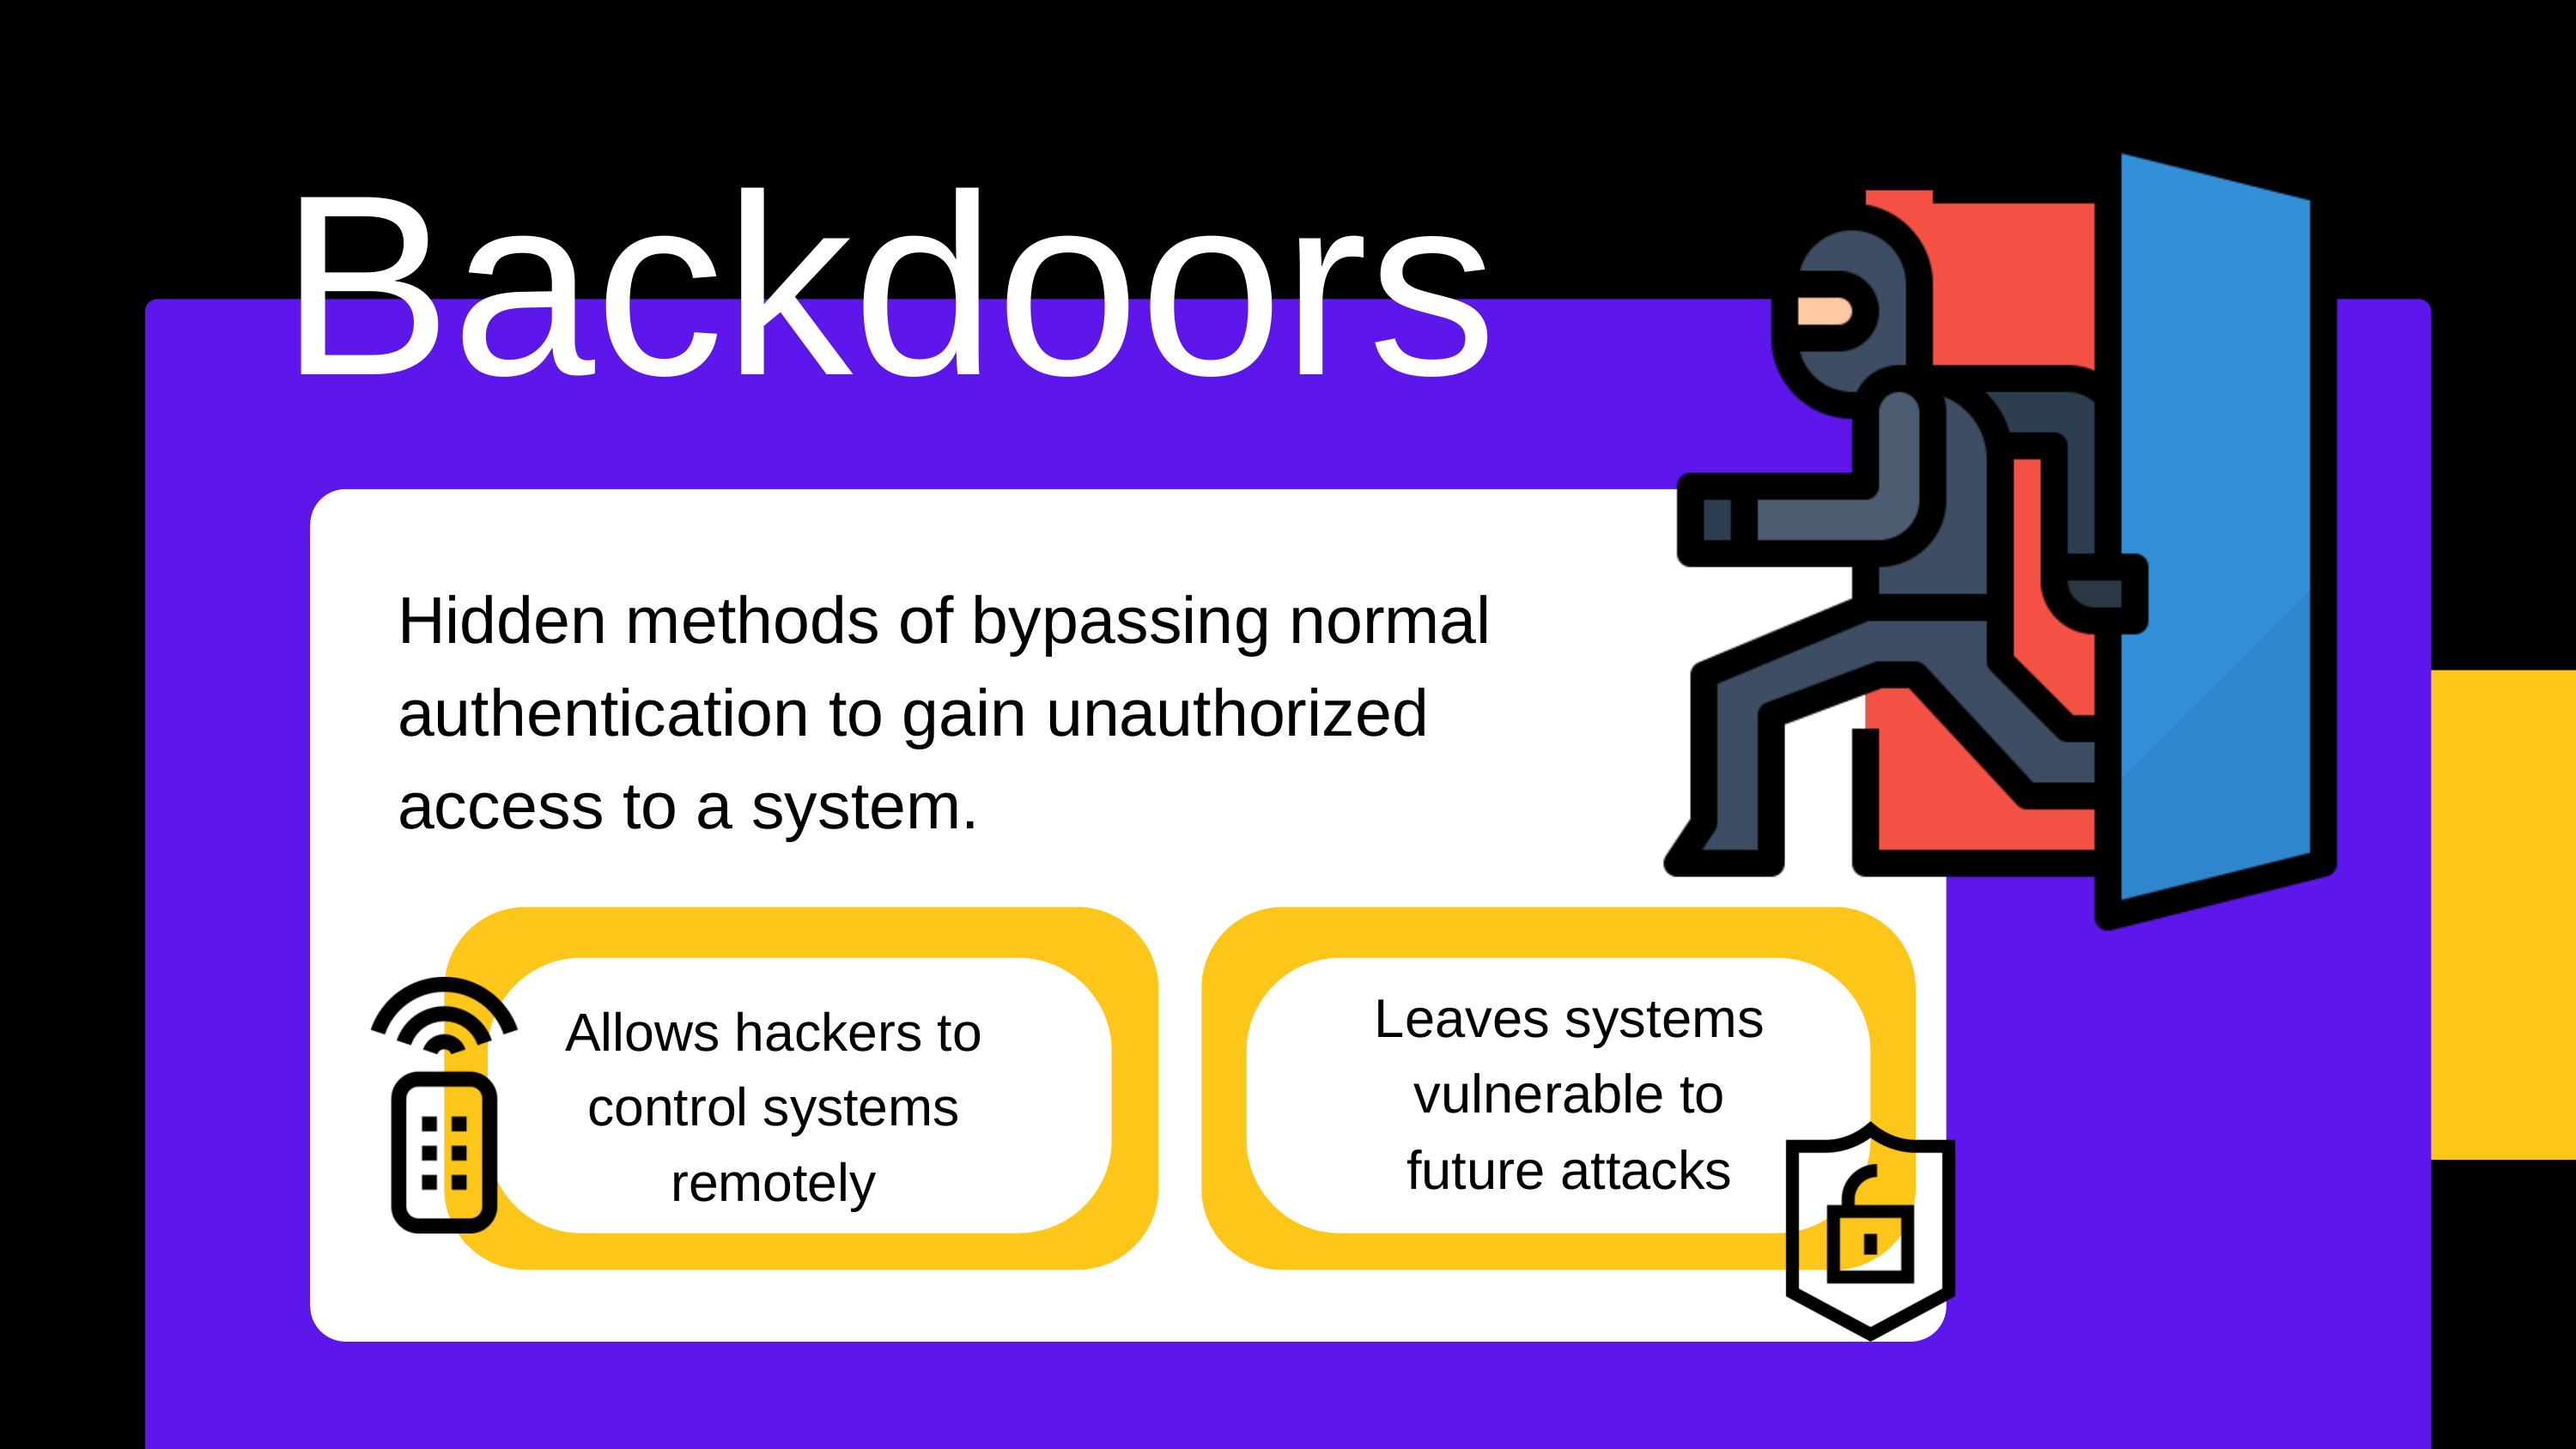

Backdoors

Hidden methods of bypassing normal authentication to gain unauthorized access to a system.

Leaves systems vulnerable to future attacks

Allows hackers to control systems remotely